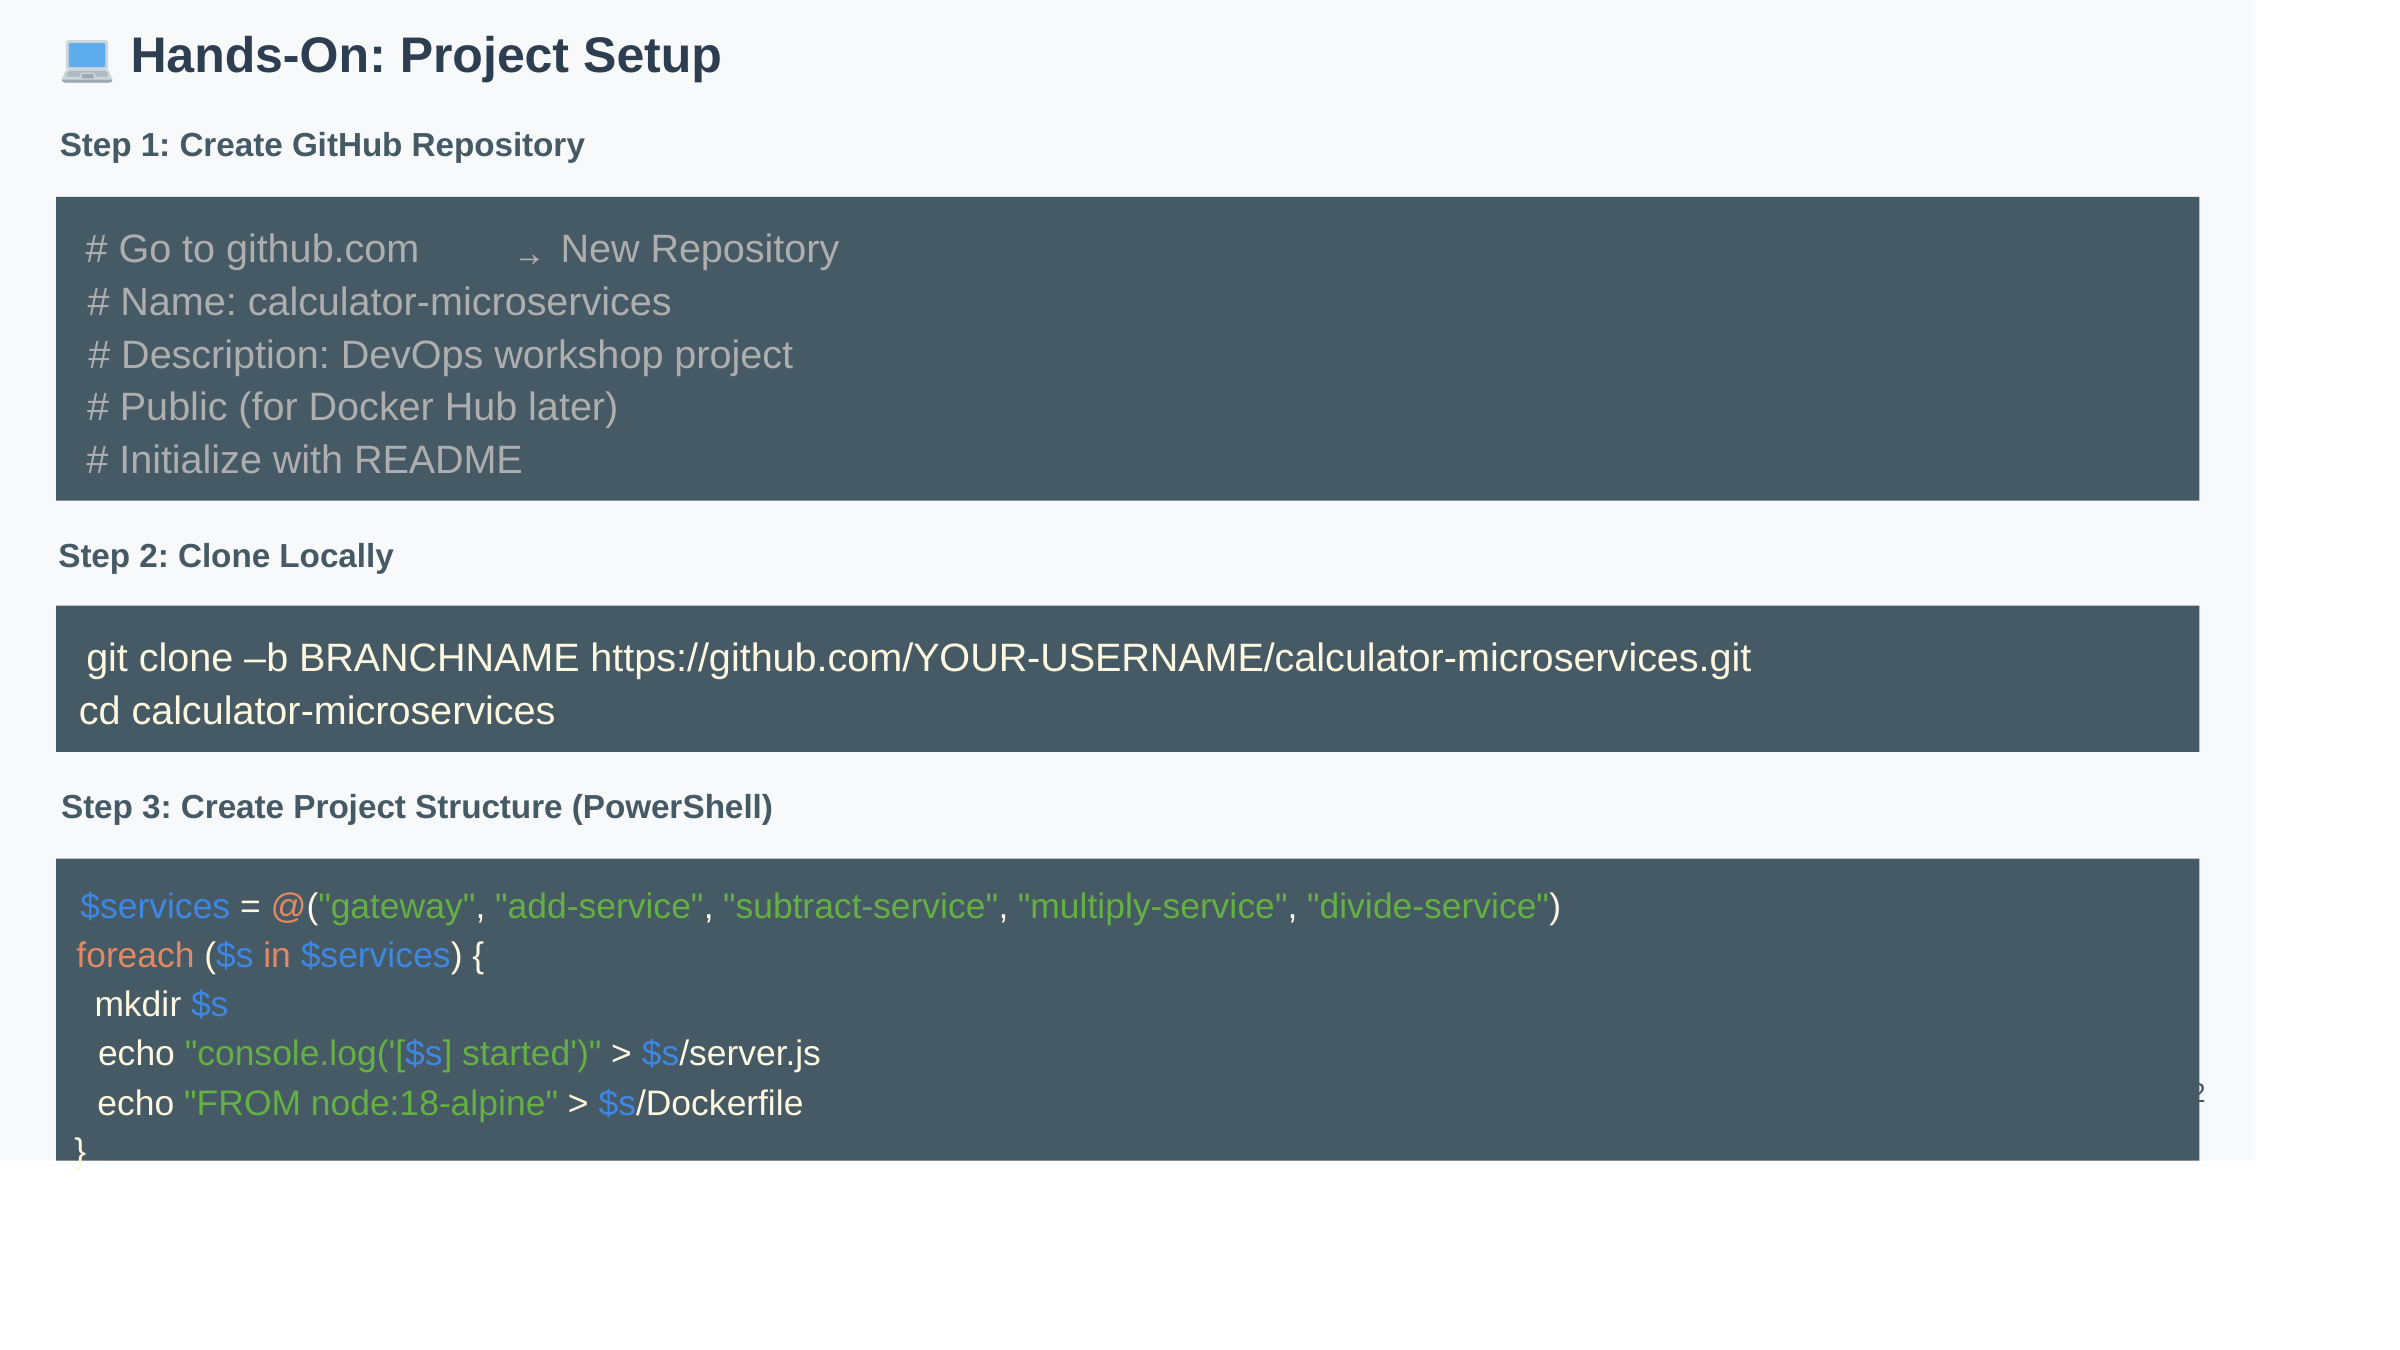

Hands-On: Project Setup

Step 1: Create GitHub Repository

# Go to github.com
 New Repository
→
# Name: calculator-microservices
# Description: DevOps workshop project
# Public (for Docker Hub later)
# Initialize with README
Step 2: Clone Locally

git clone –b BRANCHNAME https://github.com/YOUR-USERNAME/calculator-microservices.git
cd calculator-microservices
Step 3: Create Project Structure (PowerShell)

$services = @("gateway", "add-service", "subtract-service", "multiply-service", "divide-service")
foreach ($s in $services) {
  mkdir $s
  echo "console.log('[$s] started')" > $s/server.js
12
  echo "FROM node:18-alpine" > $s/Dockerfile
}